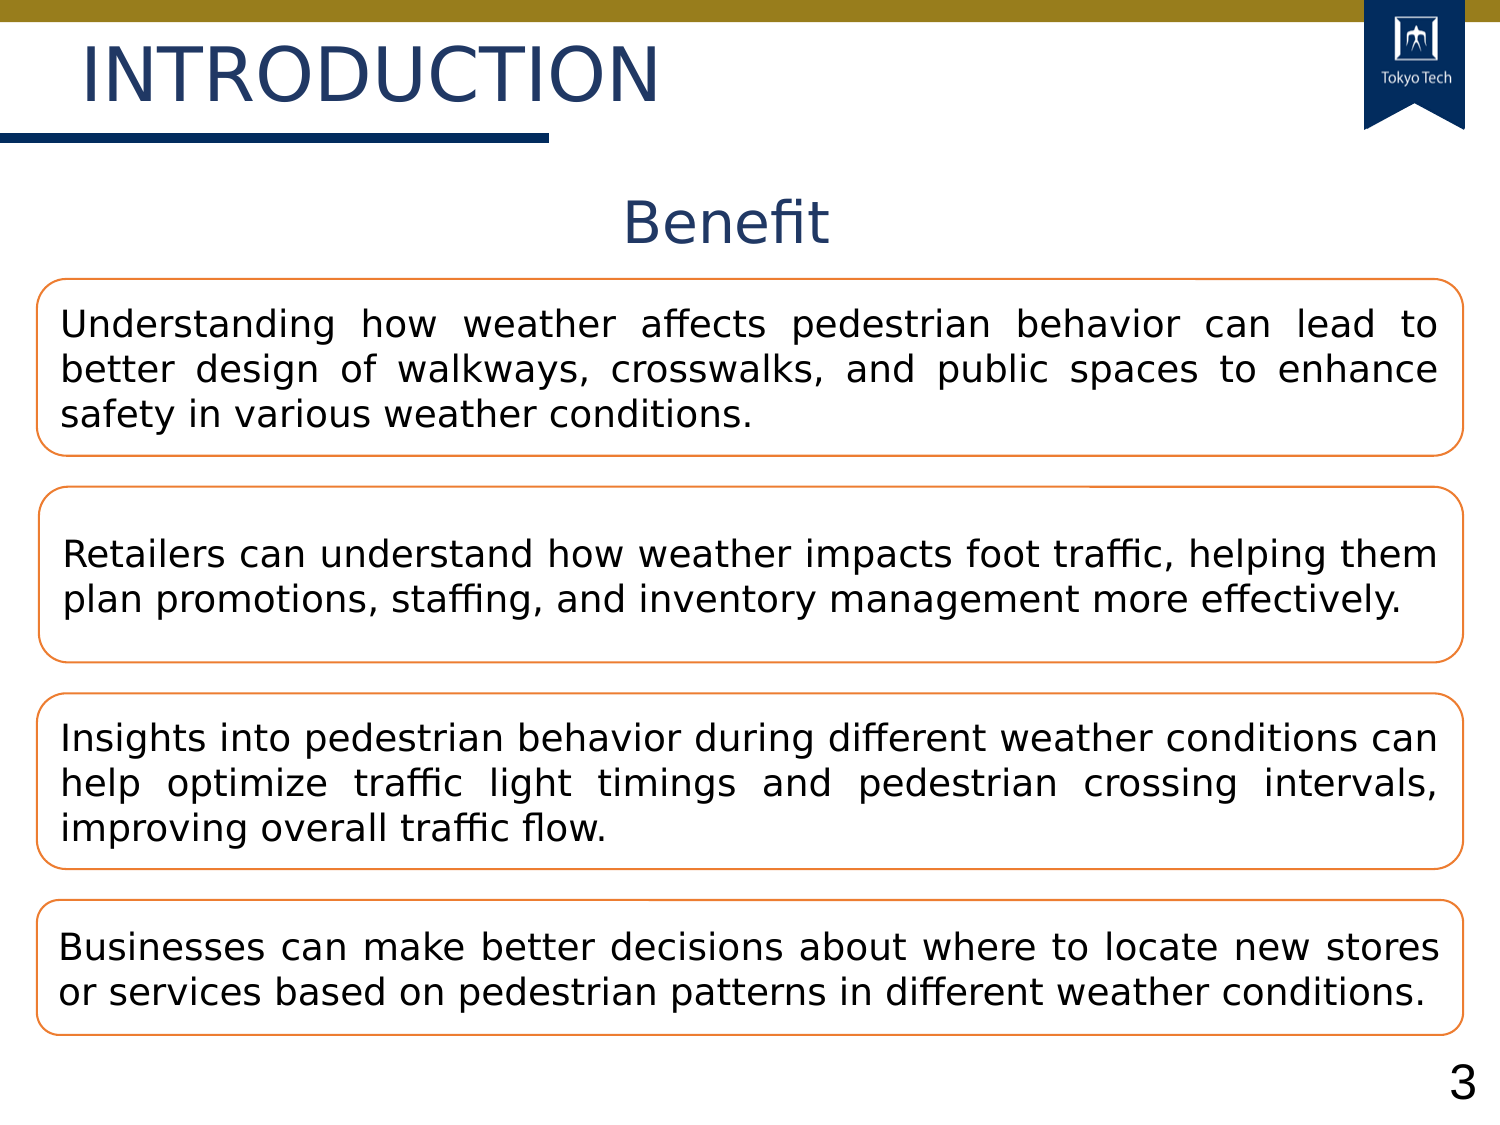

# INTRODUCTION
Benefit
Understanding how weather affects pedestrian behavior can lead to better design of walkways, crosswalks, and public spaces to enhance safety in various weather conditions.
Retailers can understand how weather impacts foot traffic, helping them plan promotions, staffing, and inventory management more effectively.
Insights into pedestrian behavior during different weather conditions can help optimize traffic light timings and pedestrian crossing intervals, improving overall traffic flow.
Businesses can make better decisions about where to locate new stores or services based on pedestrian patterns in different weather conditions.